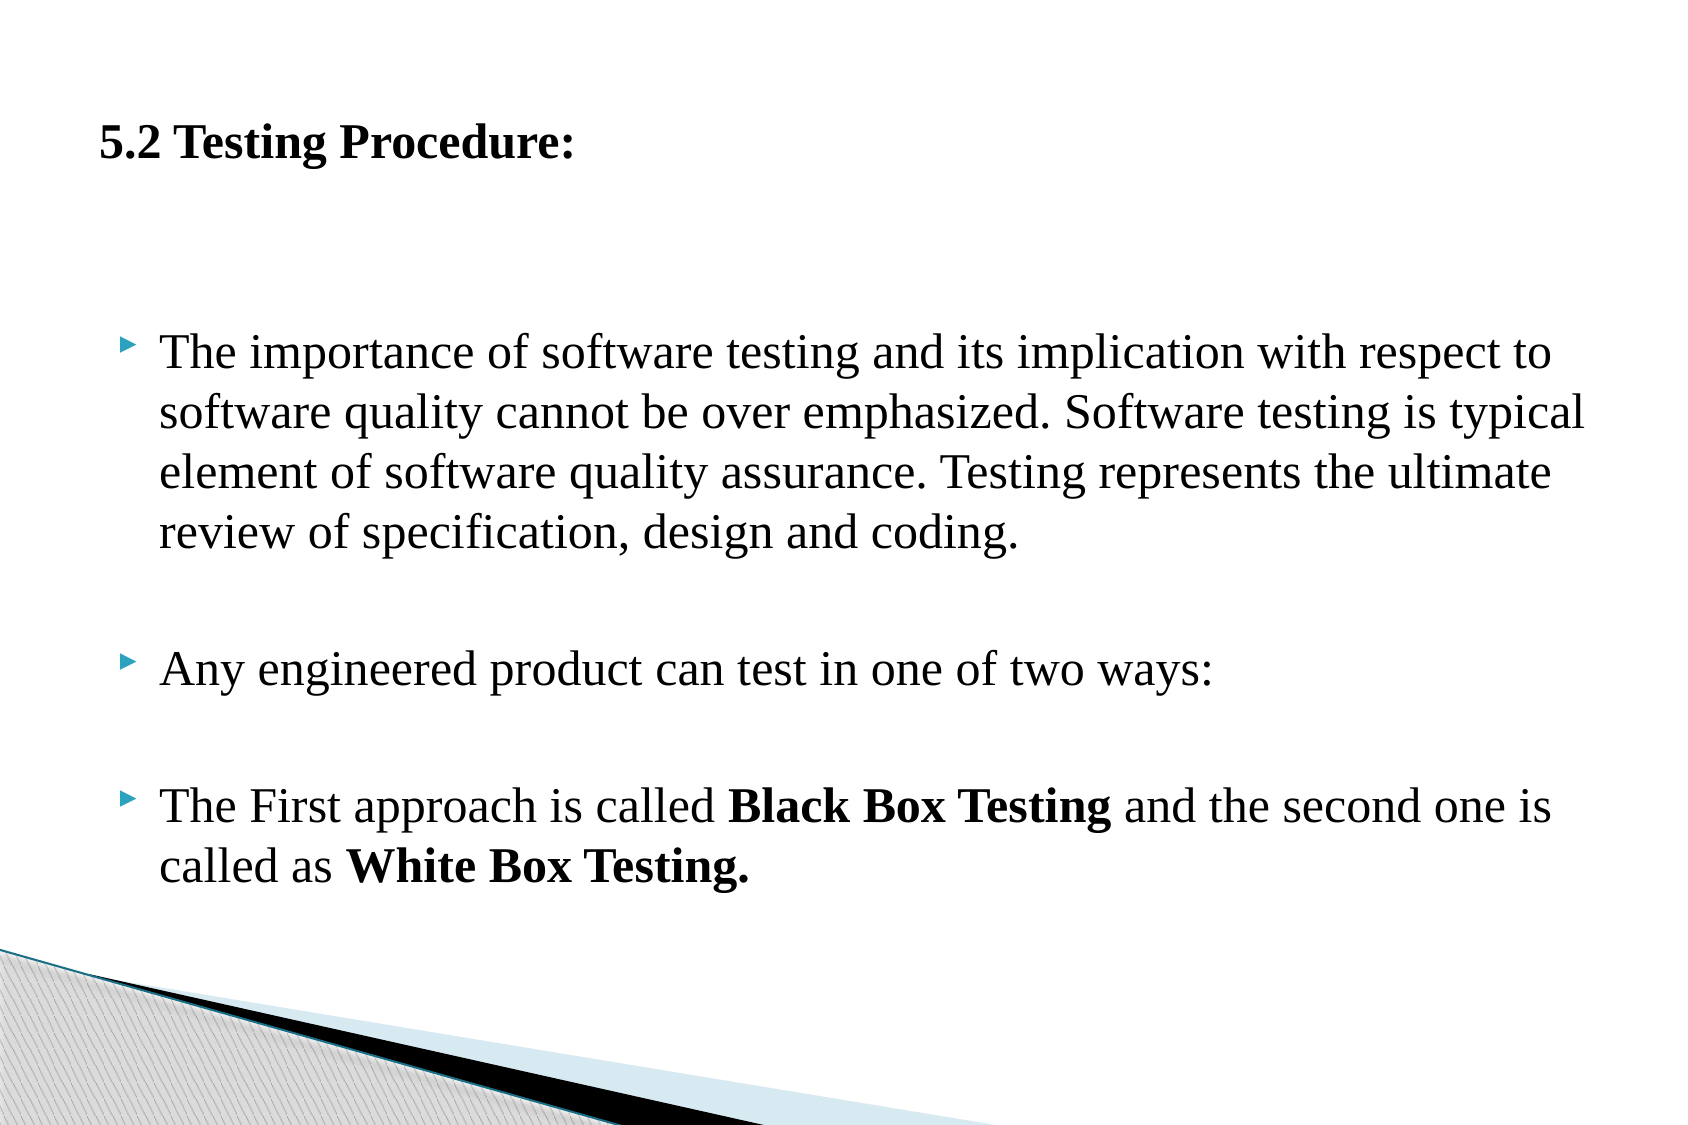

# 5.2 Testing Procedure:

The importance of software testing and its implication with respect to software quality cannot be over emphasized. Software testing is typical element of software quality assurance. Testing represents the ultimate review of specification, design and coding.

Any engineered product can test in one of two ways:

The First approach is called Black Box Testing and the second one is called as White Box Testing.